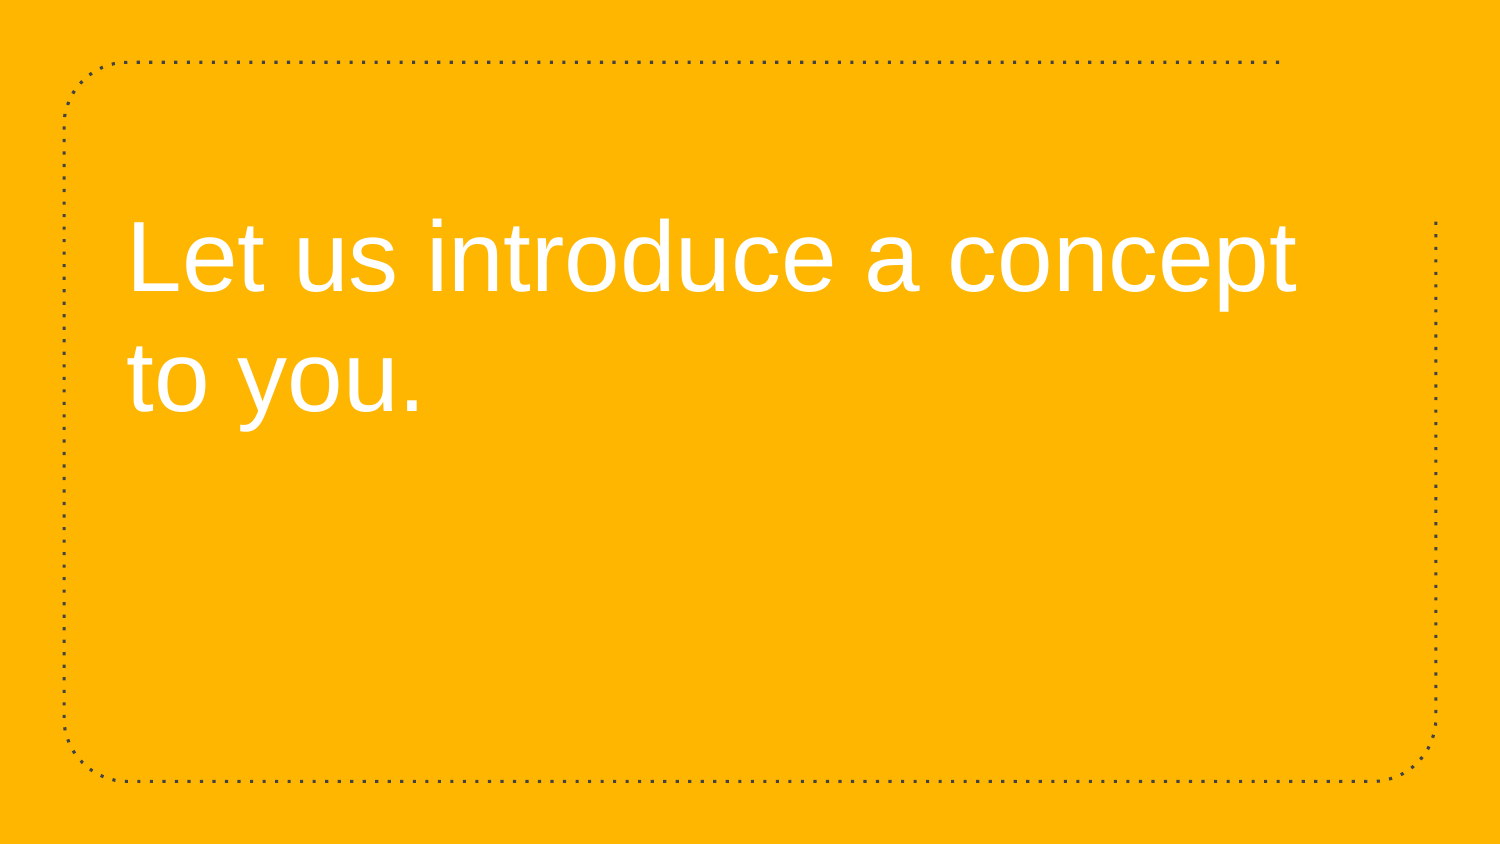

# Let us introduce a concept to you.